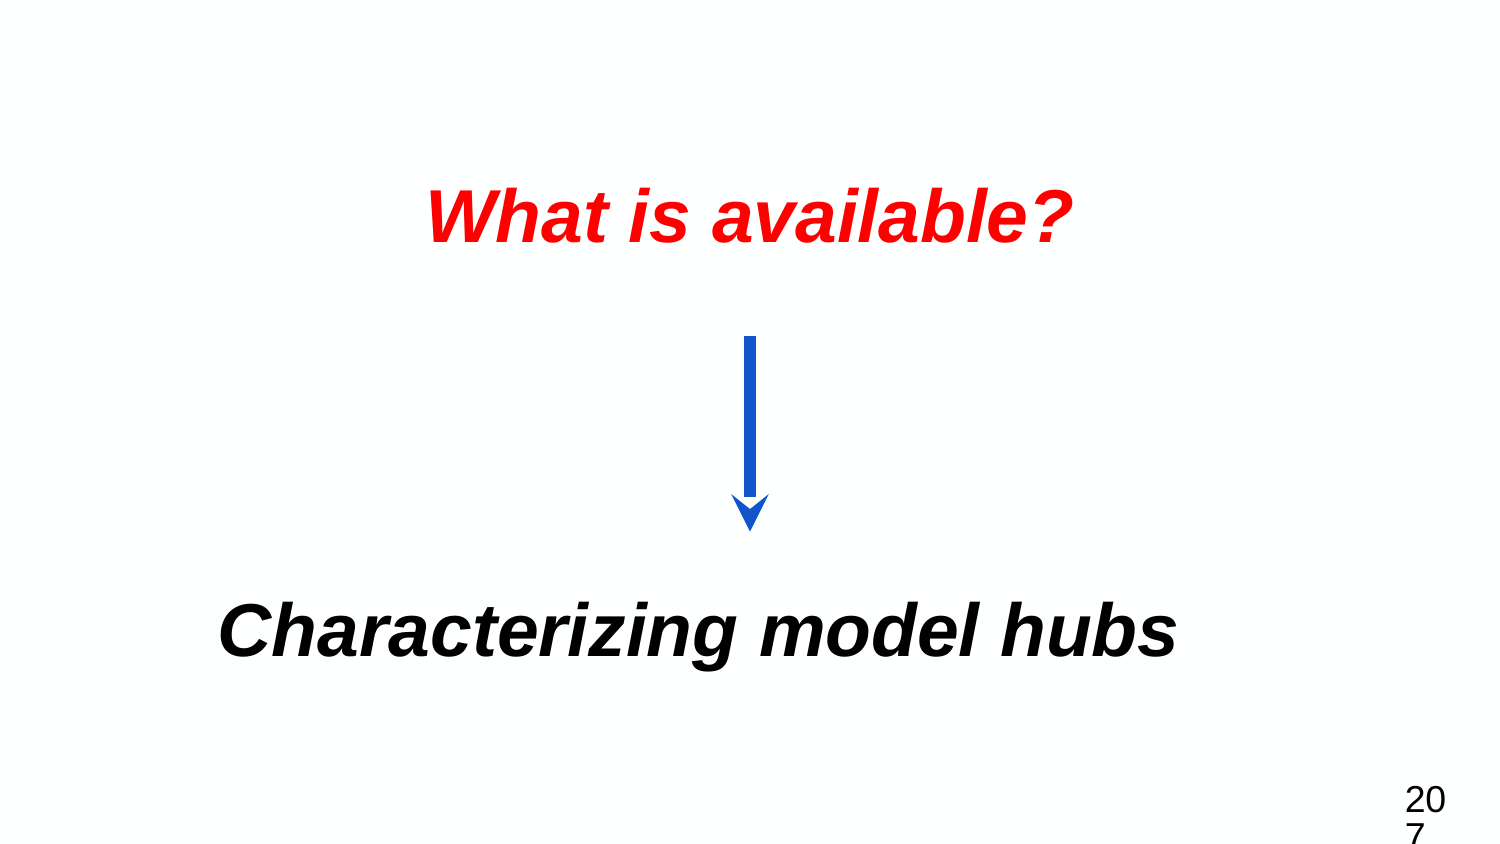

# What is available?
Characterizing model hubs
207